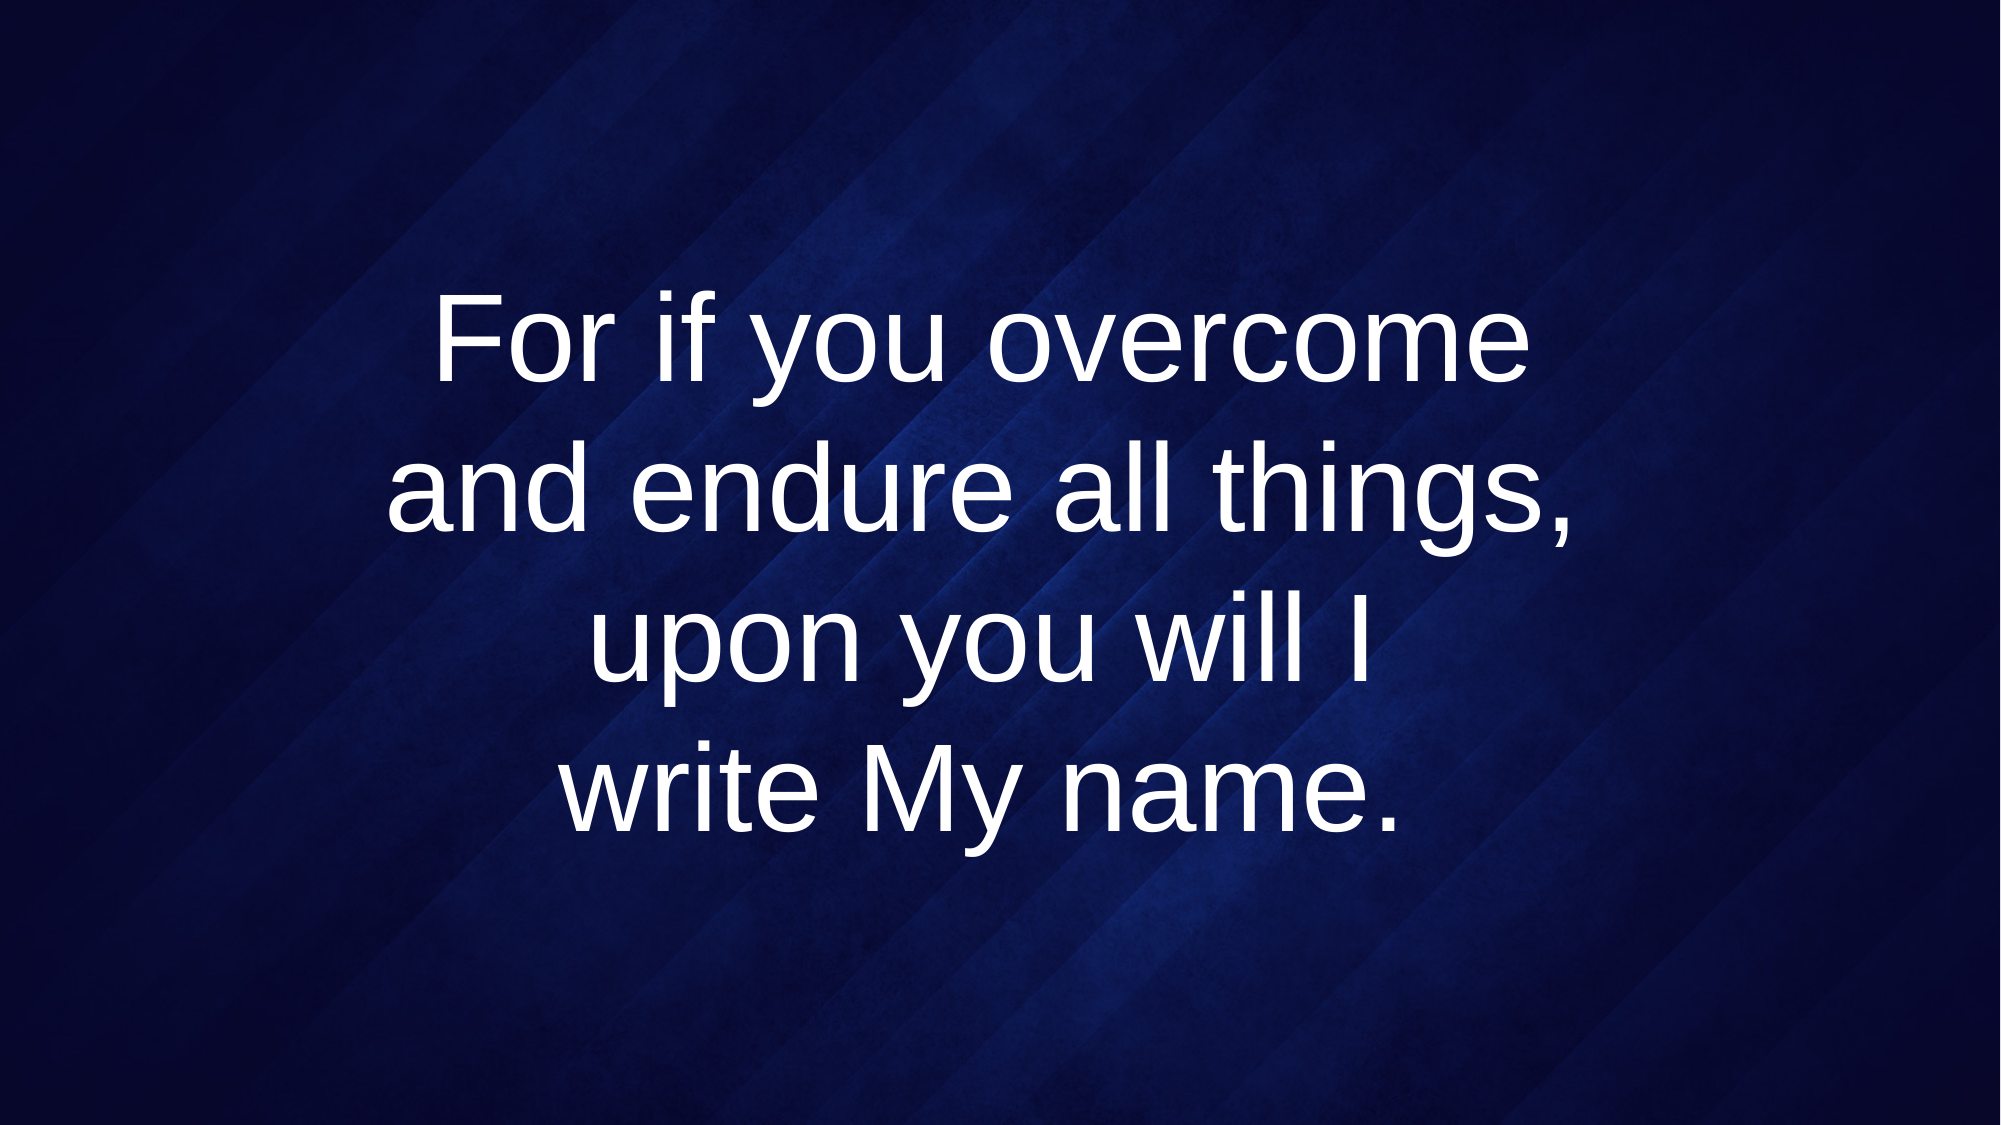

# For if you overcome and endure all things, upon you will I write My name.